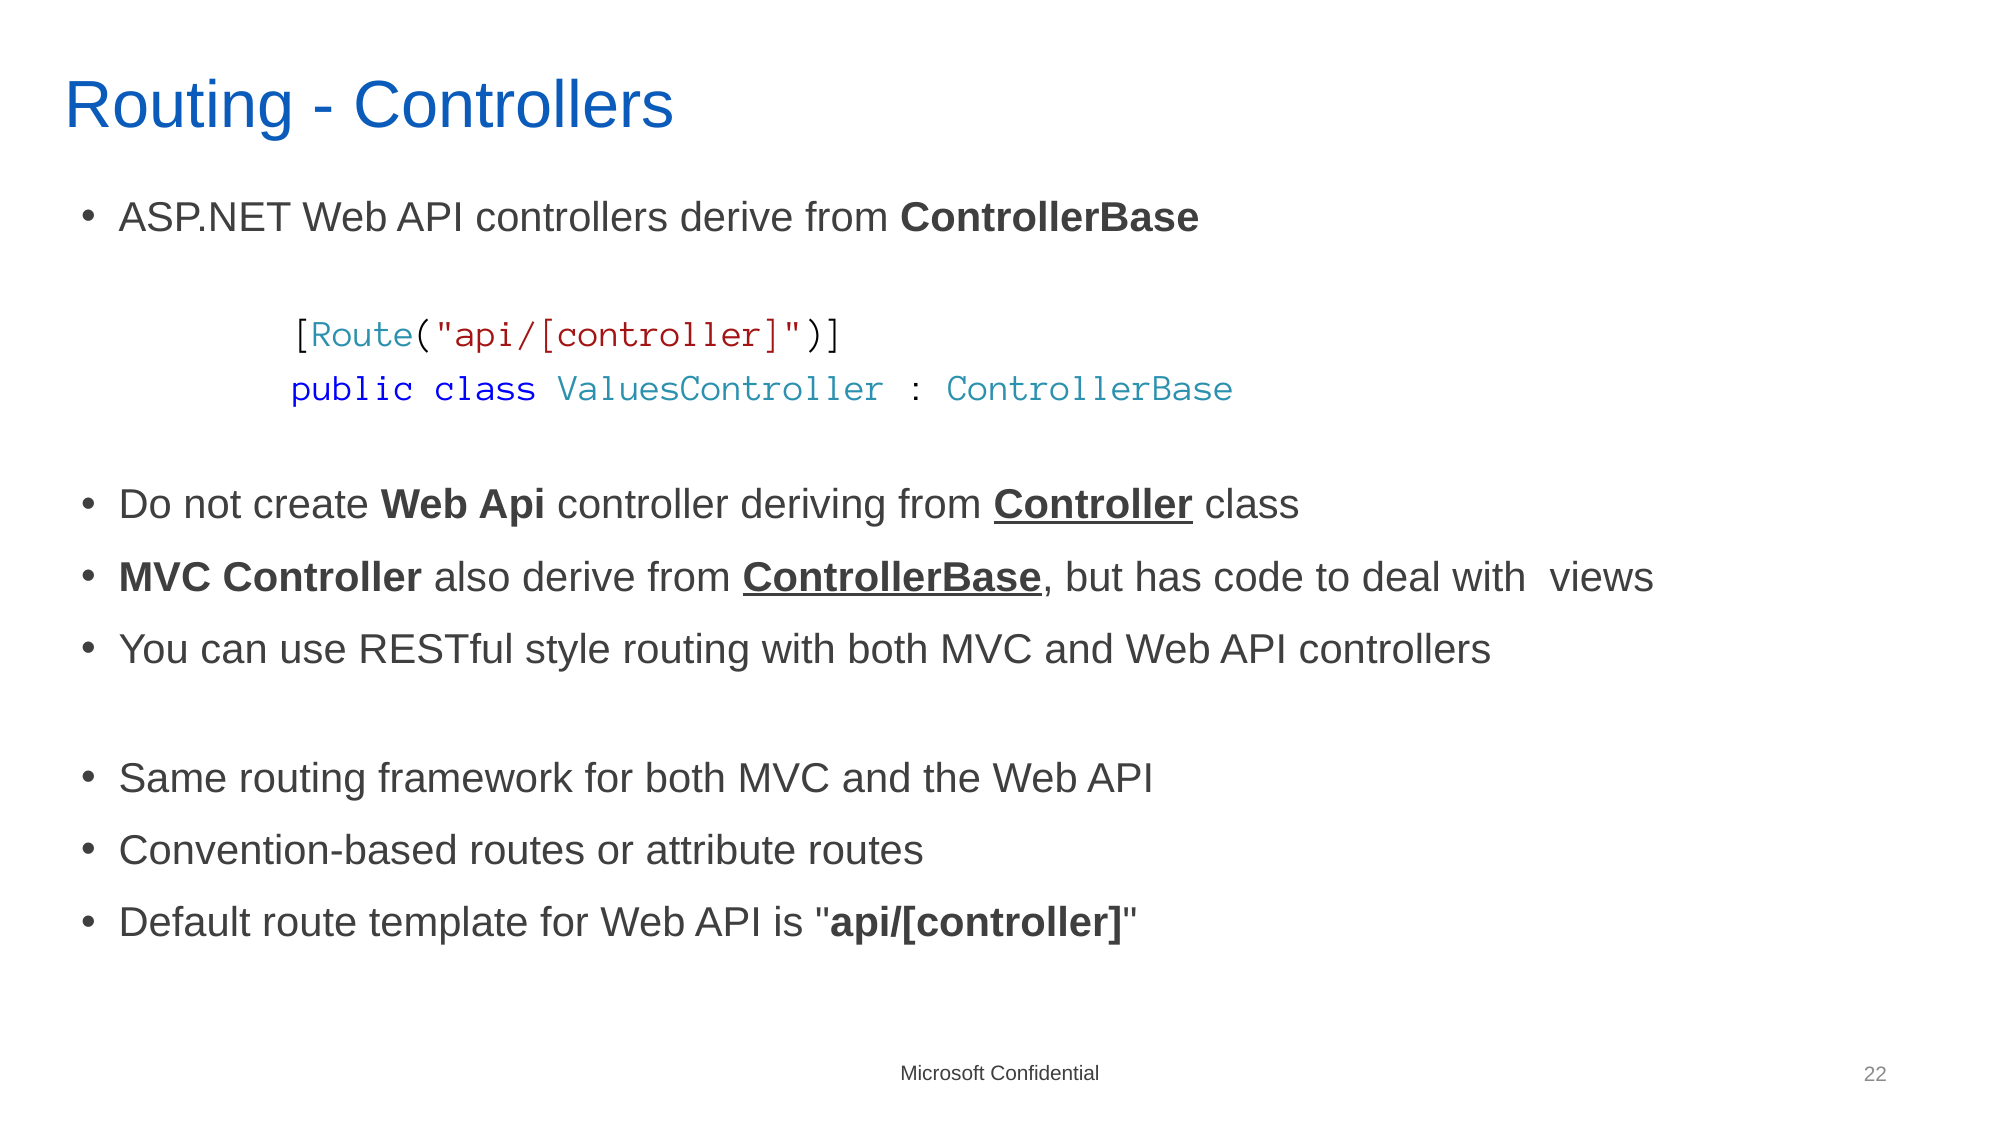

# Routing - Controllers
ASP.NET Web API controllers derive from ControllerBase

   [Route("api/[controller]")]
   public class ValuesController : ControllerBase

Do not create Web Api controller deriving from Controller class
MVC Controller also derive from ControllerBase, but has code to deal with  views
You can use RESTful style routing with both MVC and Web API controllers

Same routing framework for both MVC and the Web API
Convention-based routes or attribute routes
Default route template for Web API is "api/[controller]"

22